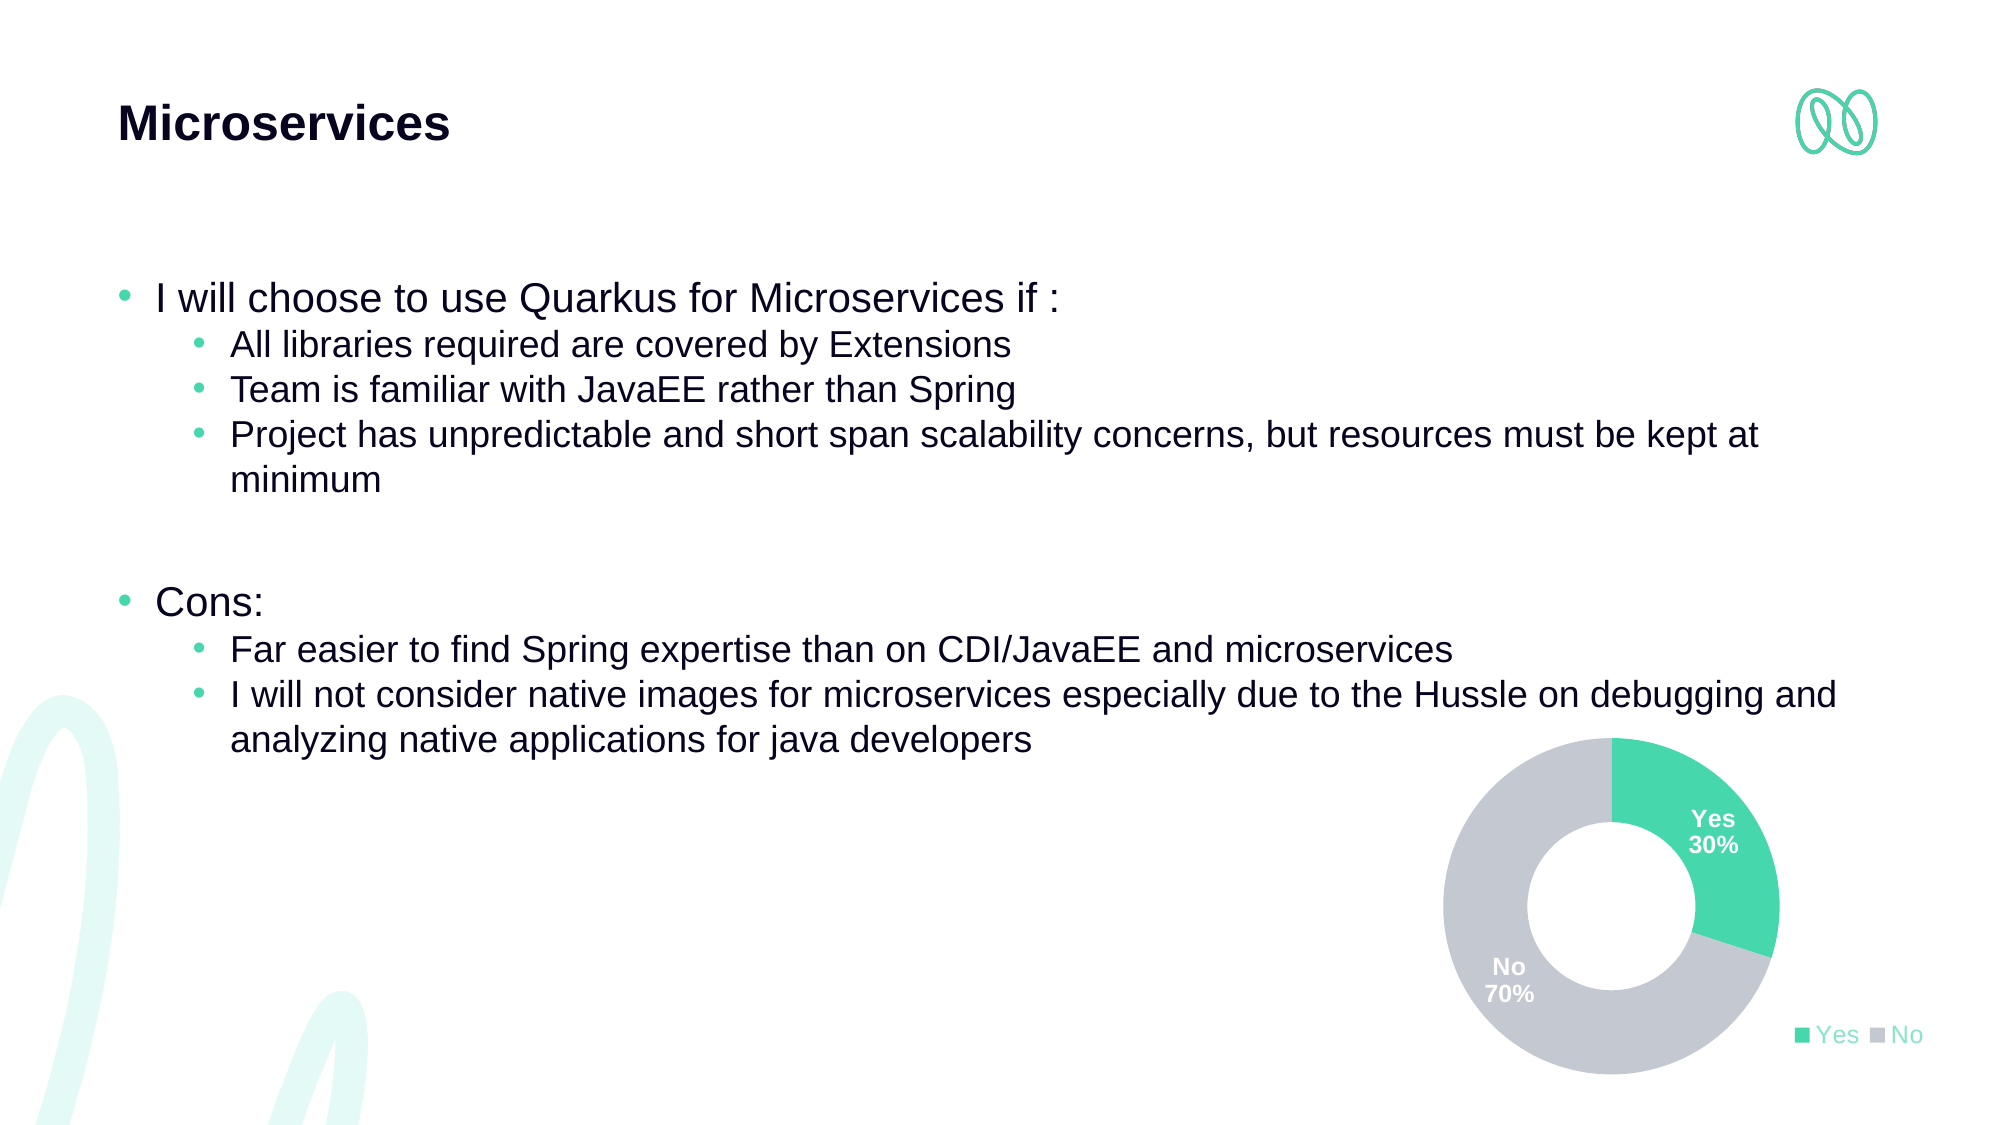

# Microservices
I will choose to use Quarkus for Microservices if :
All libraries required are covered by Extensions
Team is familiar with JavaEE rather than Spring
Project has unpredictable and short span scalability concerns, but resources must be kept at minimum

Cons:
Far easier to find Spring expertise than on CDI/JavaEE and microservices
I will not consider native images for microservices especially due to the Hussle on debugging and analyzing native applications for java developers

### Chart

| Category | Usage Probability |
|---|---|
| Yes | 0.3 |
| No | 0.7 |